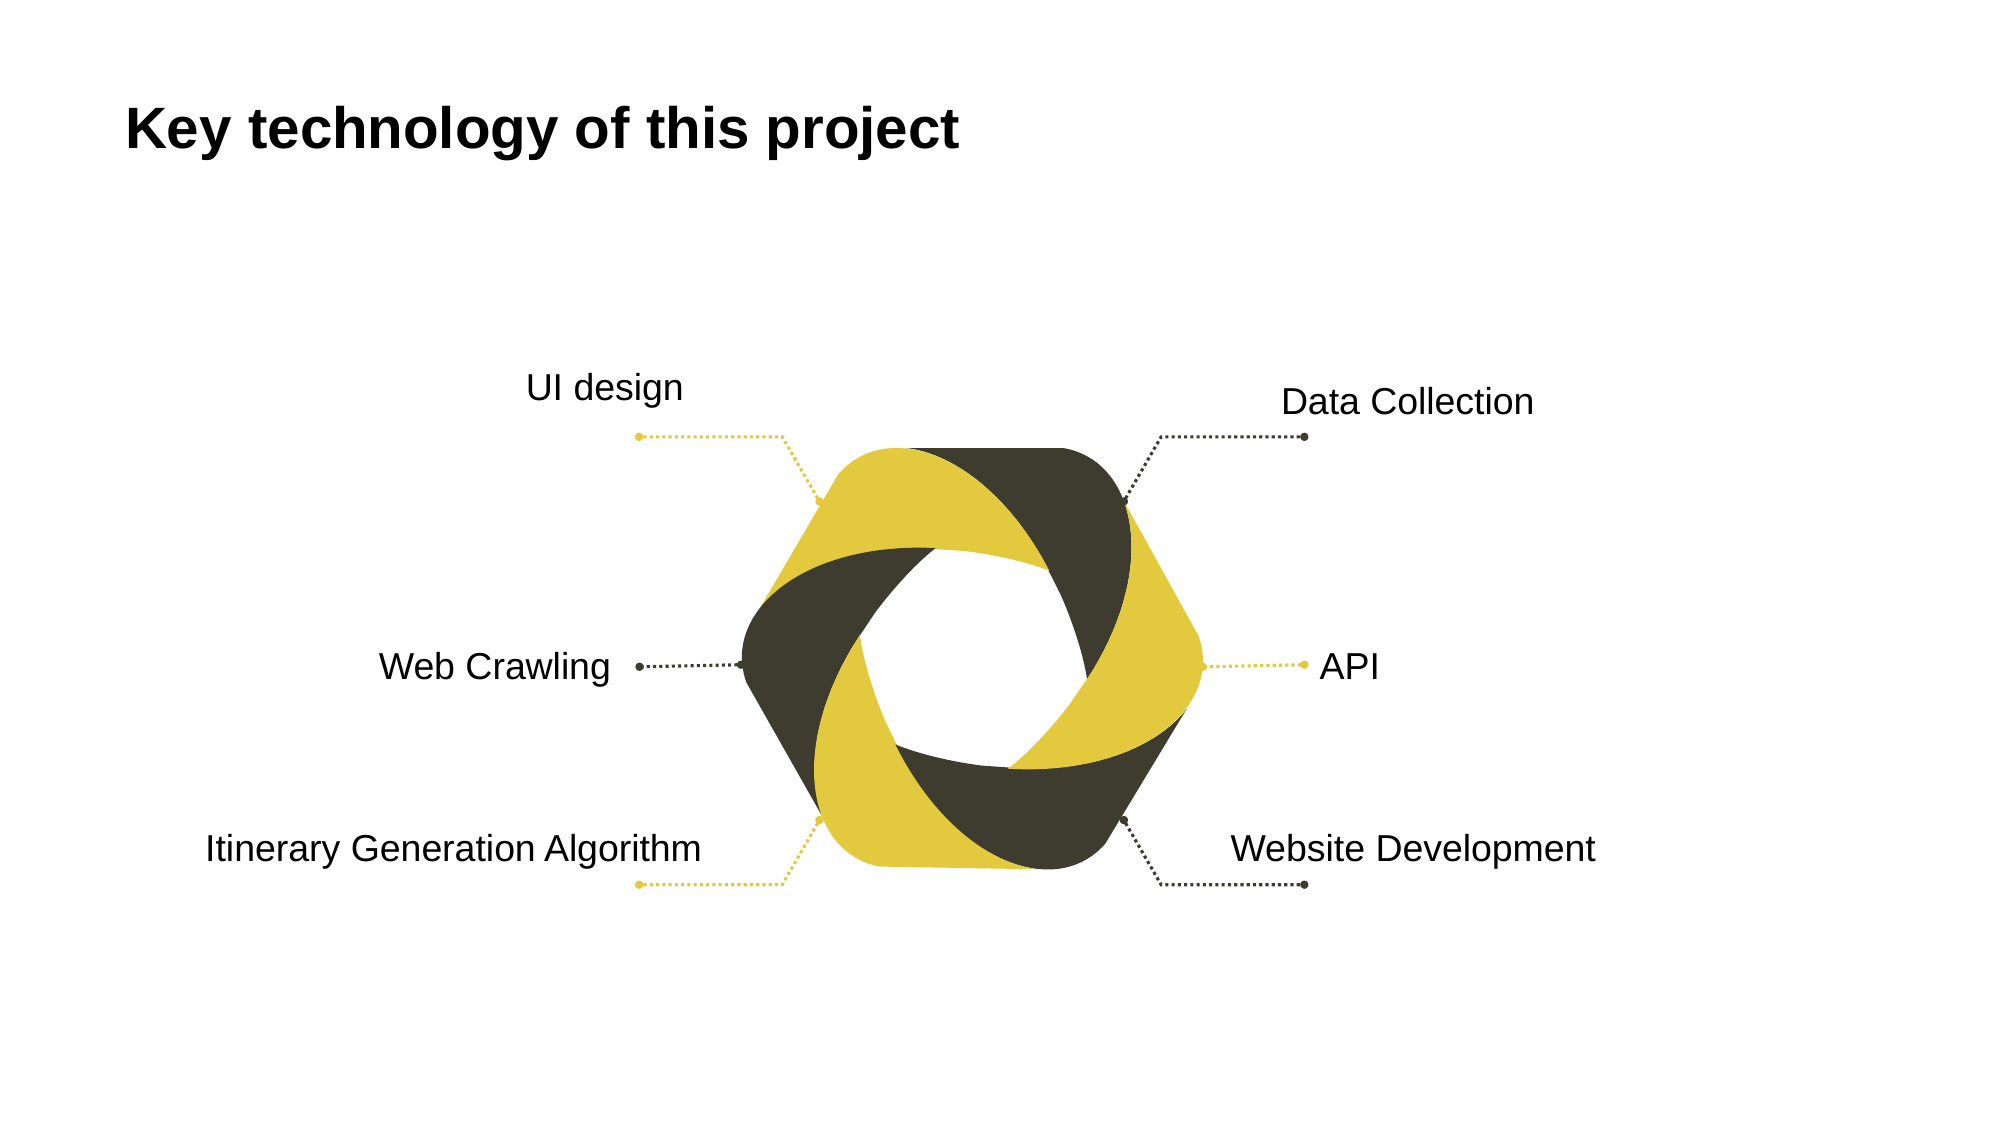

# Key technology of this project
UI design
Data Collection

Web Crawling
API

Website Development
Itinerary Generation Algorithm